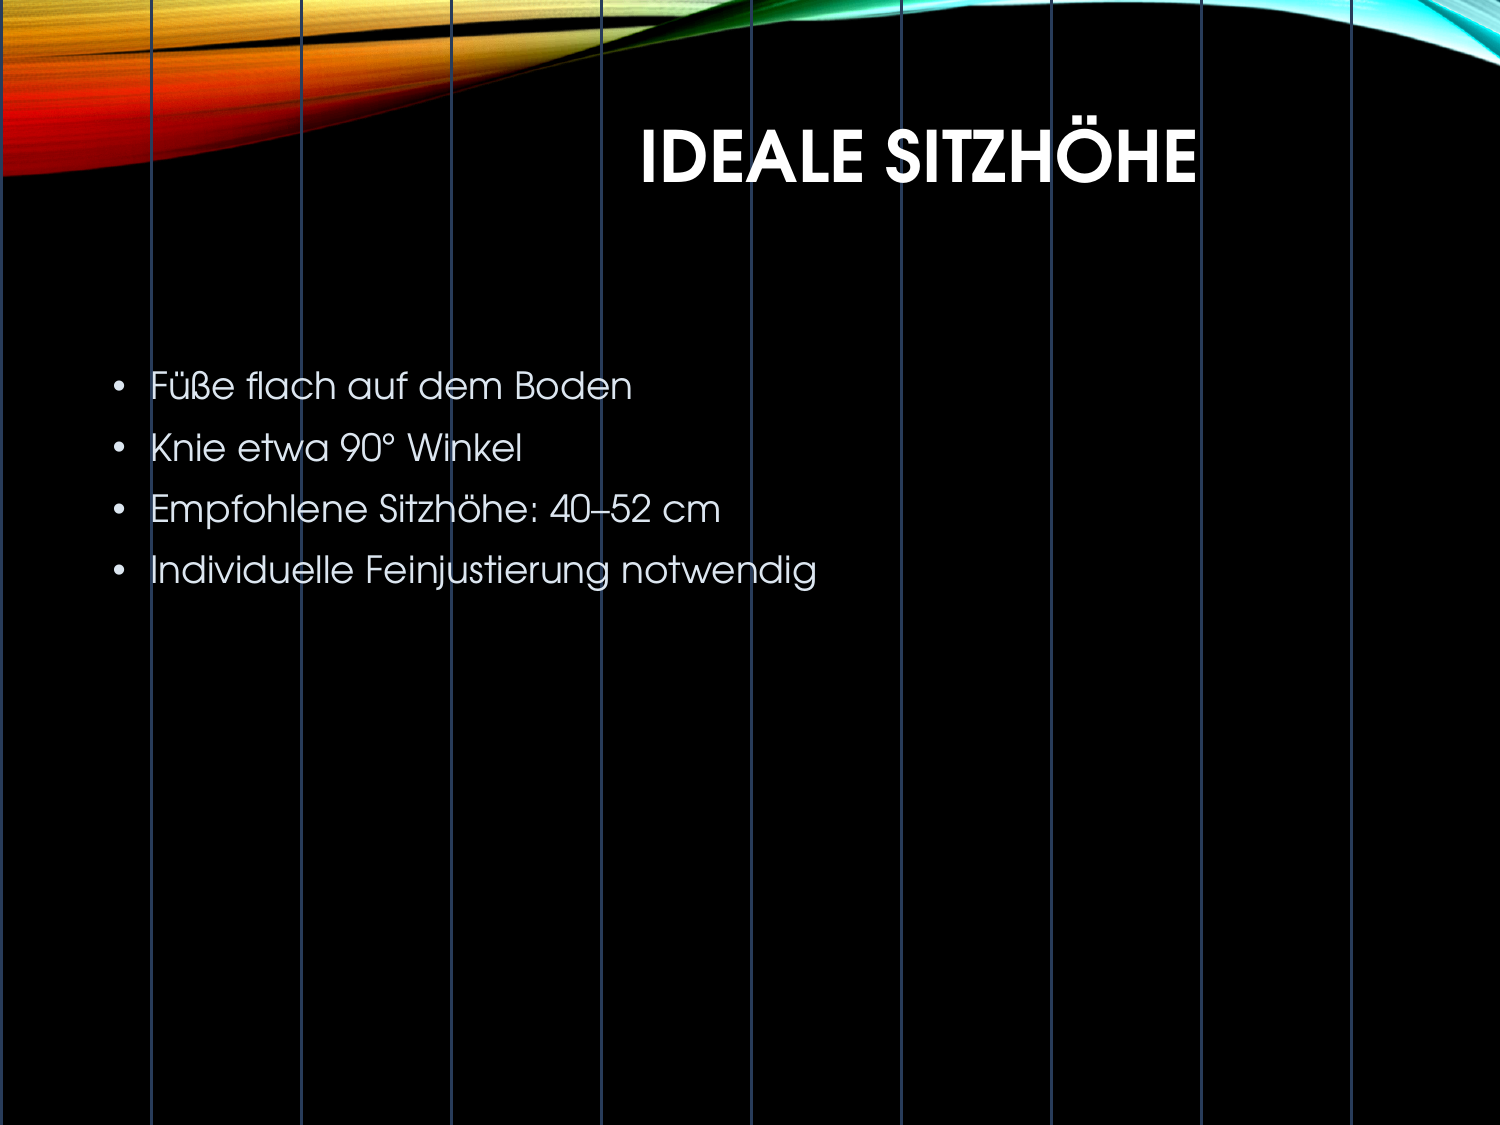

# Ideale Sitzhöhe
Füße flach auf dem Boden
Knie etwa 90° Winkel
Empfohlene Sitzhöhe: 40–52 cm
Individuelle Feinjustierung notwendig